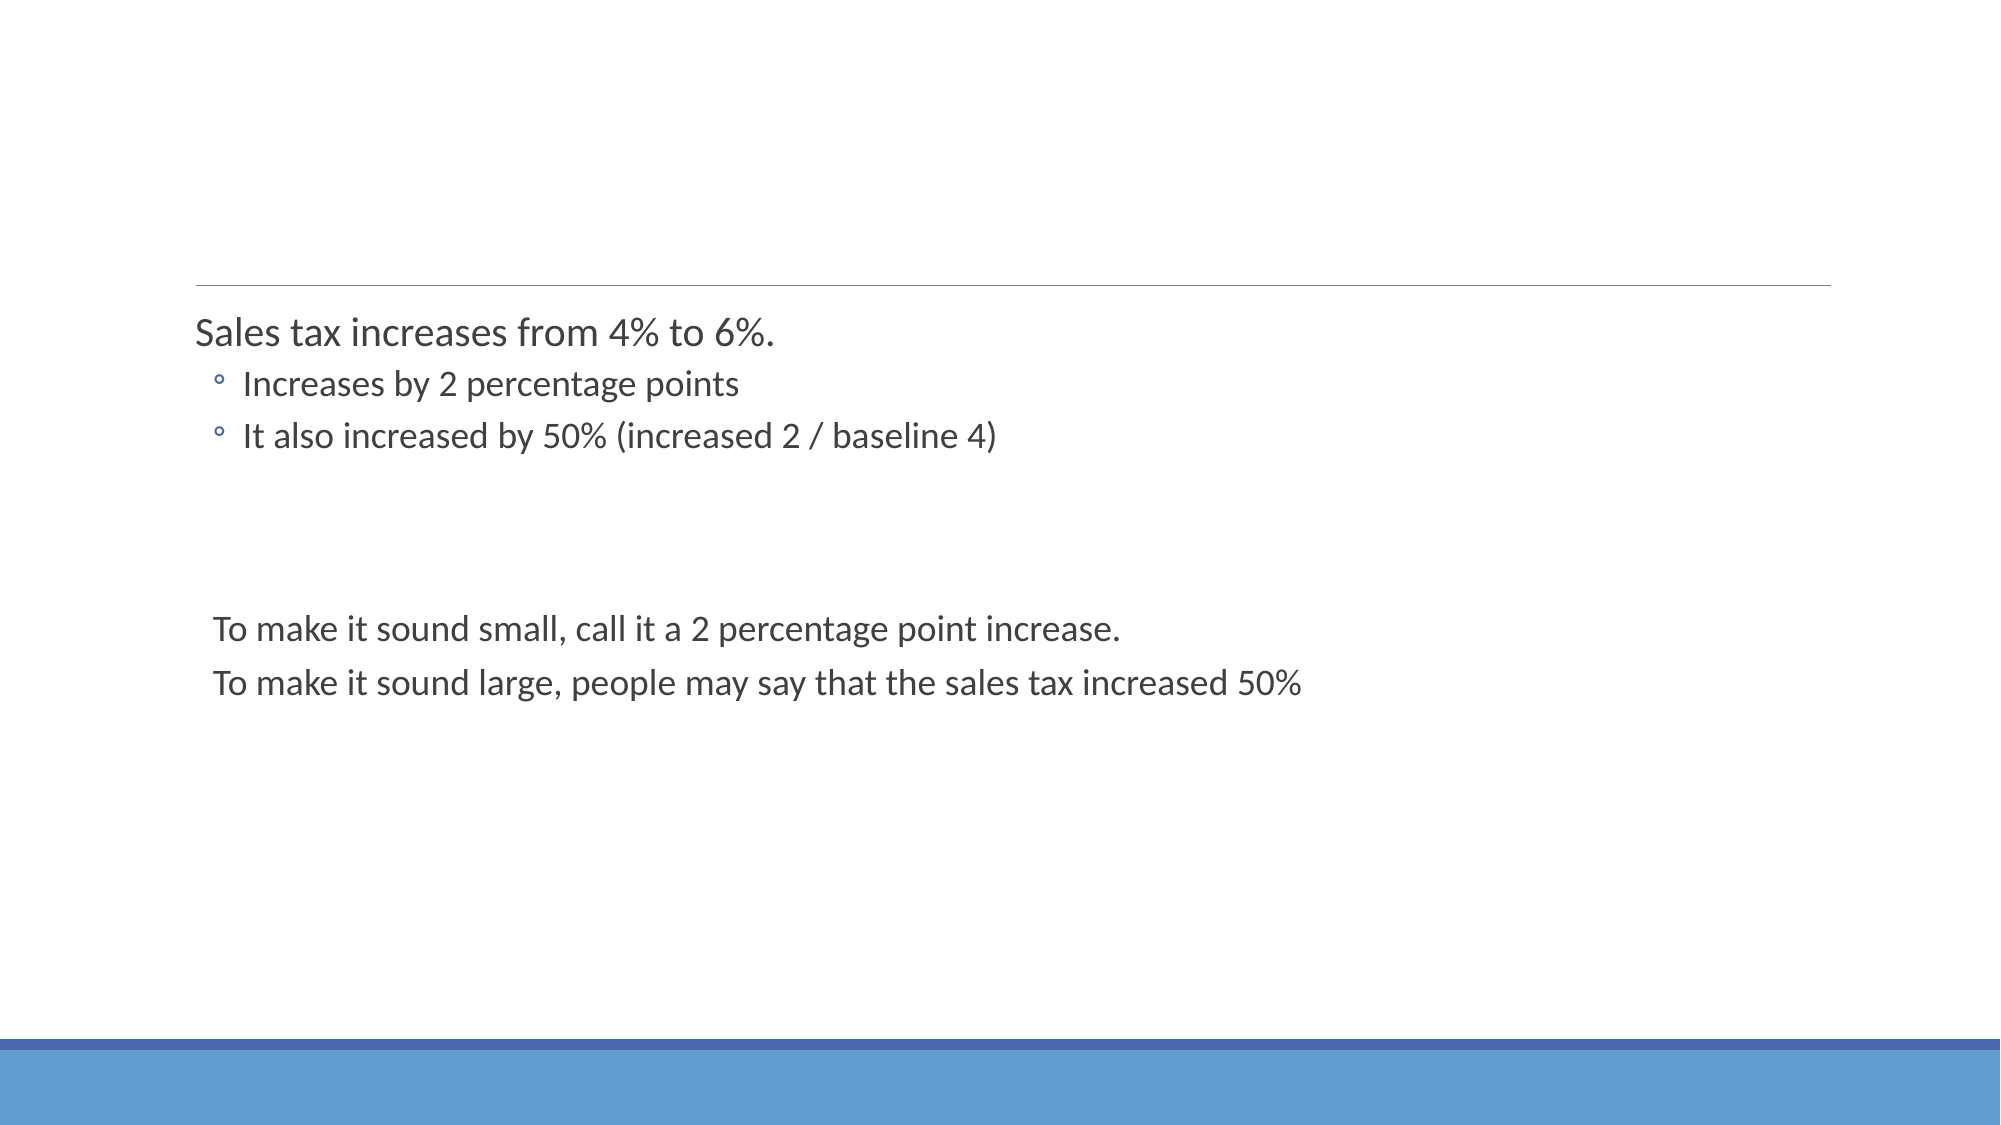

#
Sales tax increases from 4% to 6%.
Increases by 2 percentage points
It also increased by 50% (increased 2 / baseline 4)

To make it sound small, call it a 2 percentage point increase.
To make it sound large, people may say that the sales tax increased 50%